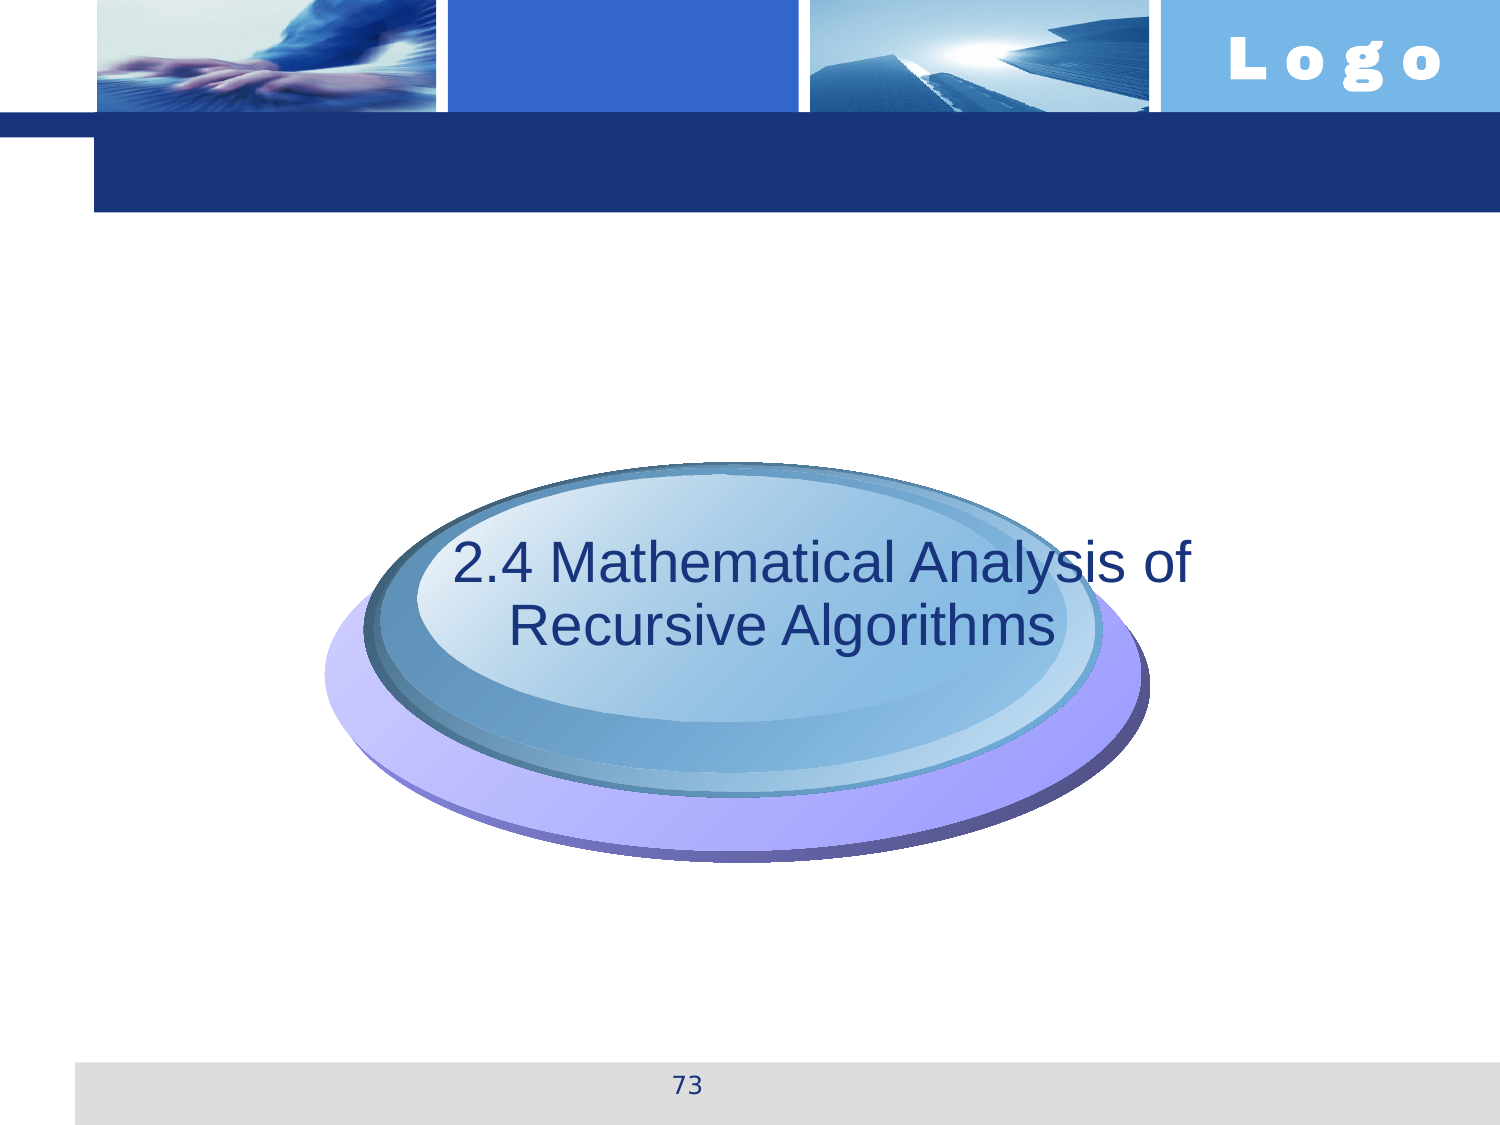

2.4 Mathematical Analysis of Recursive Algorithms
73
73